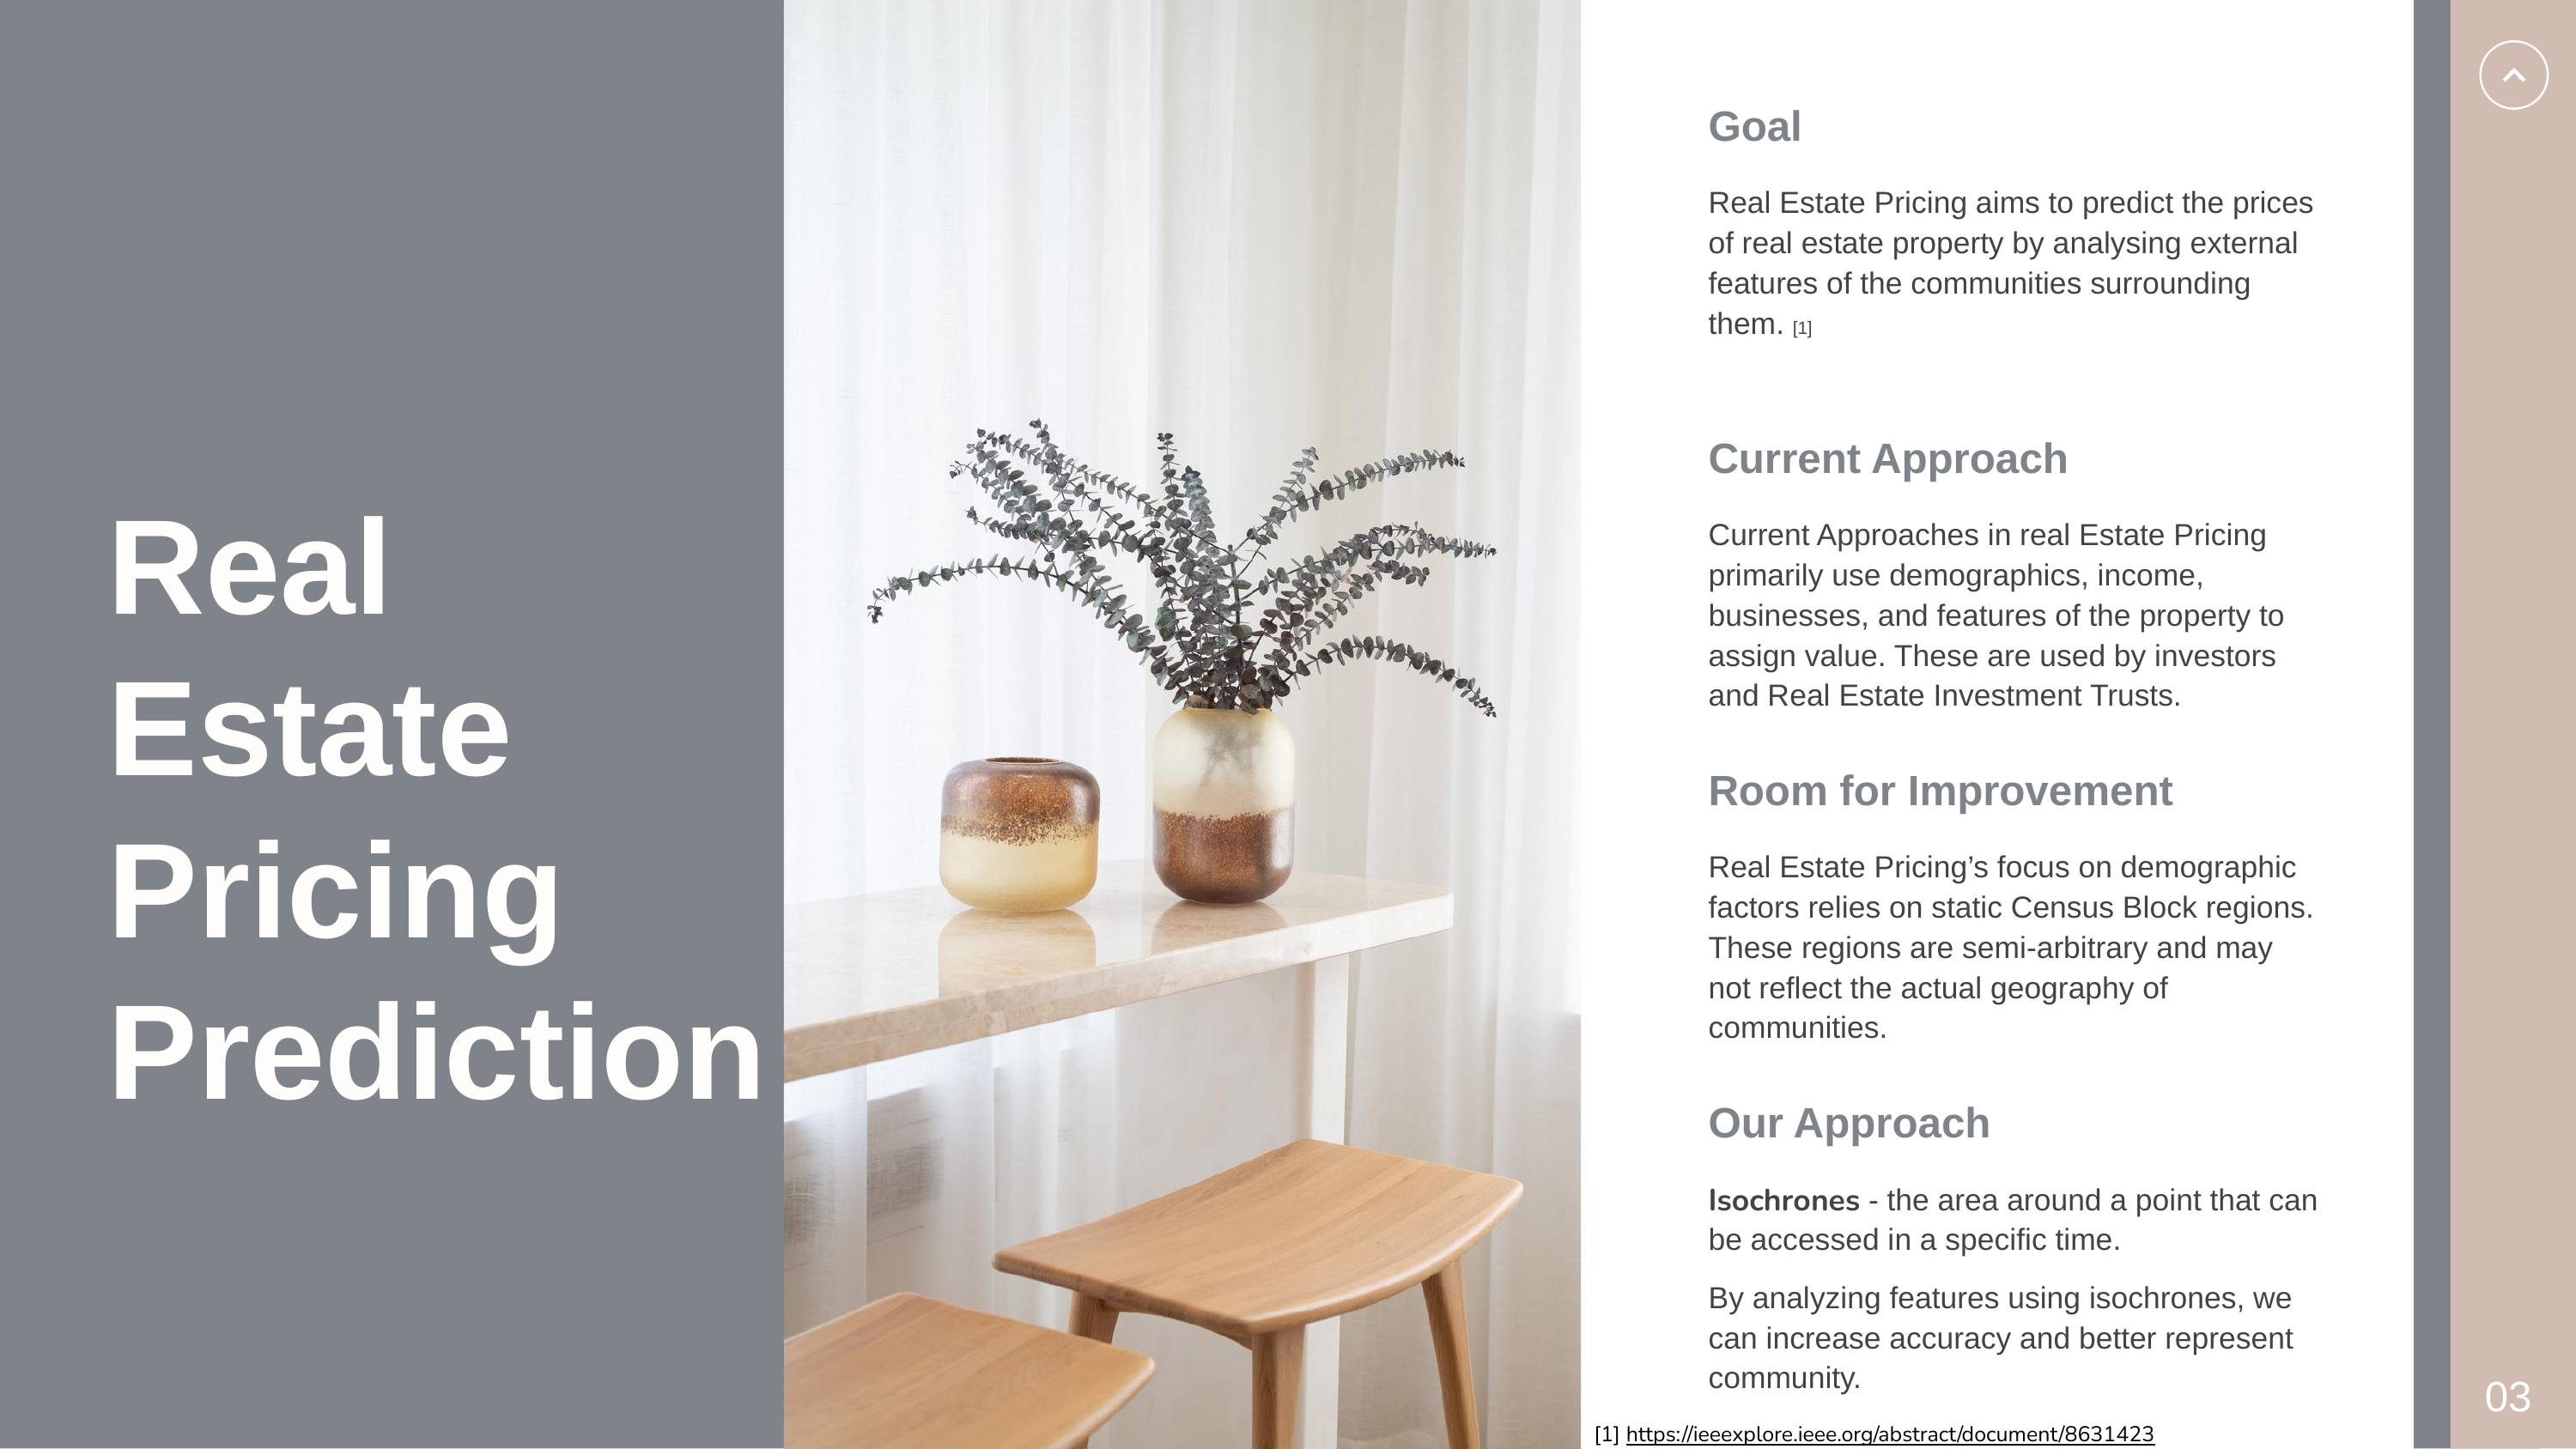

Goal
Real Estate Pricing aims to predict the prices of real estate property by analysing external features of the communities surrounding them. [1]
Current Approach
Real Estate Pricing Prediction
Current Approaches in real Estate Pricing primarily use demographics, income, businesses, and features of the property to assign value. These are used by investors and Real Estate Investment Trusts.
Room for Improvement
Real Estate Pricing’s focus on demographic factors relies on static Census Block regions. These regions are semi-arbitrary and may not reflect the actual geography of communities.
Our Approach
Isochrones - the area around a point that can be accessed in a specific time.
By analyzing features using isochrones, we can increase accuracy and better represent community.
03
[1] https://ieeexplore.ieee.org/abstract/document/8631423